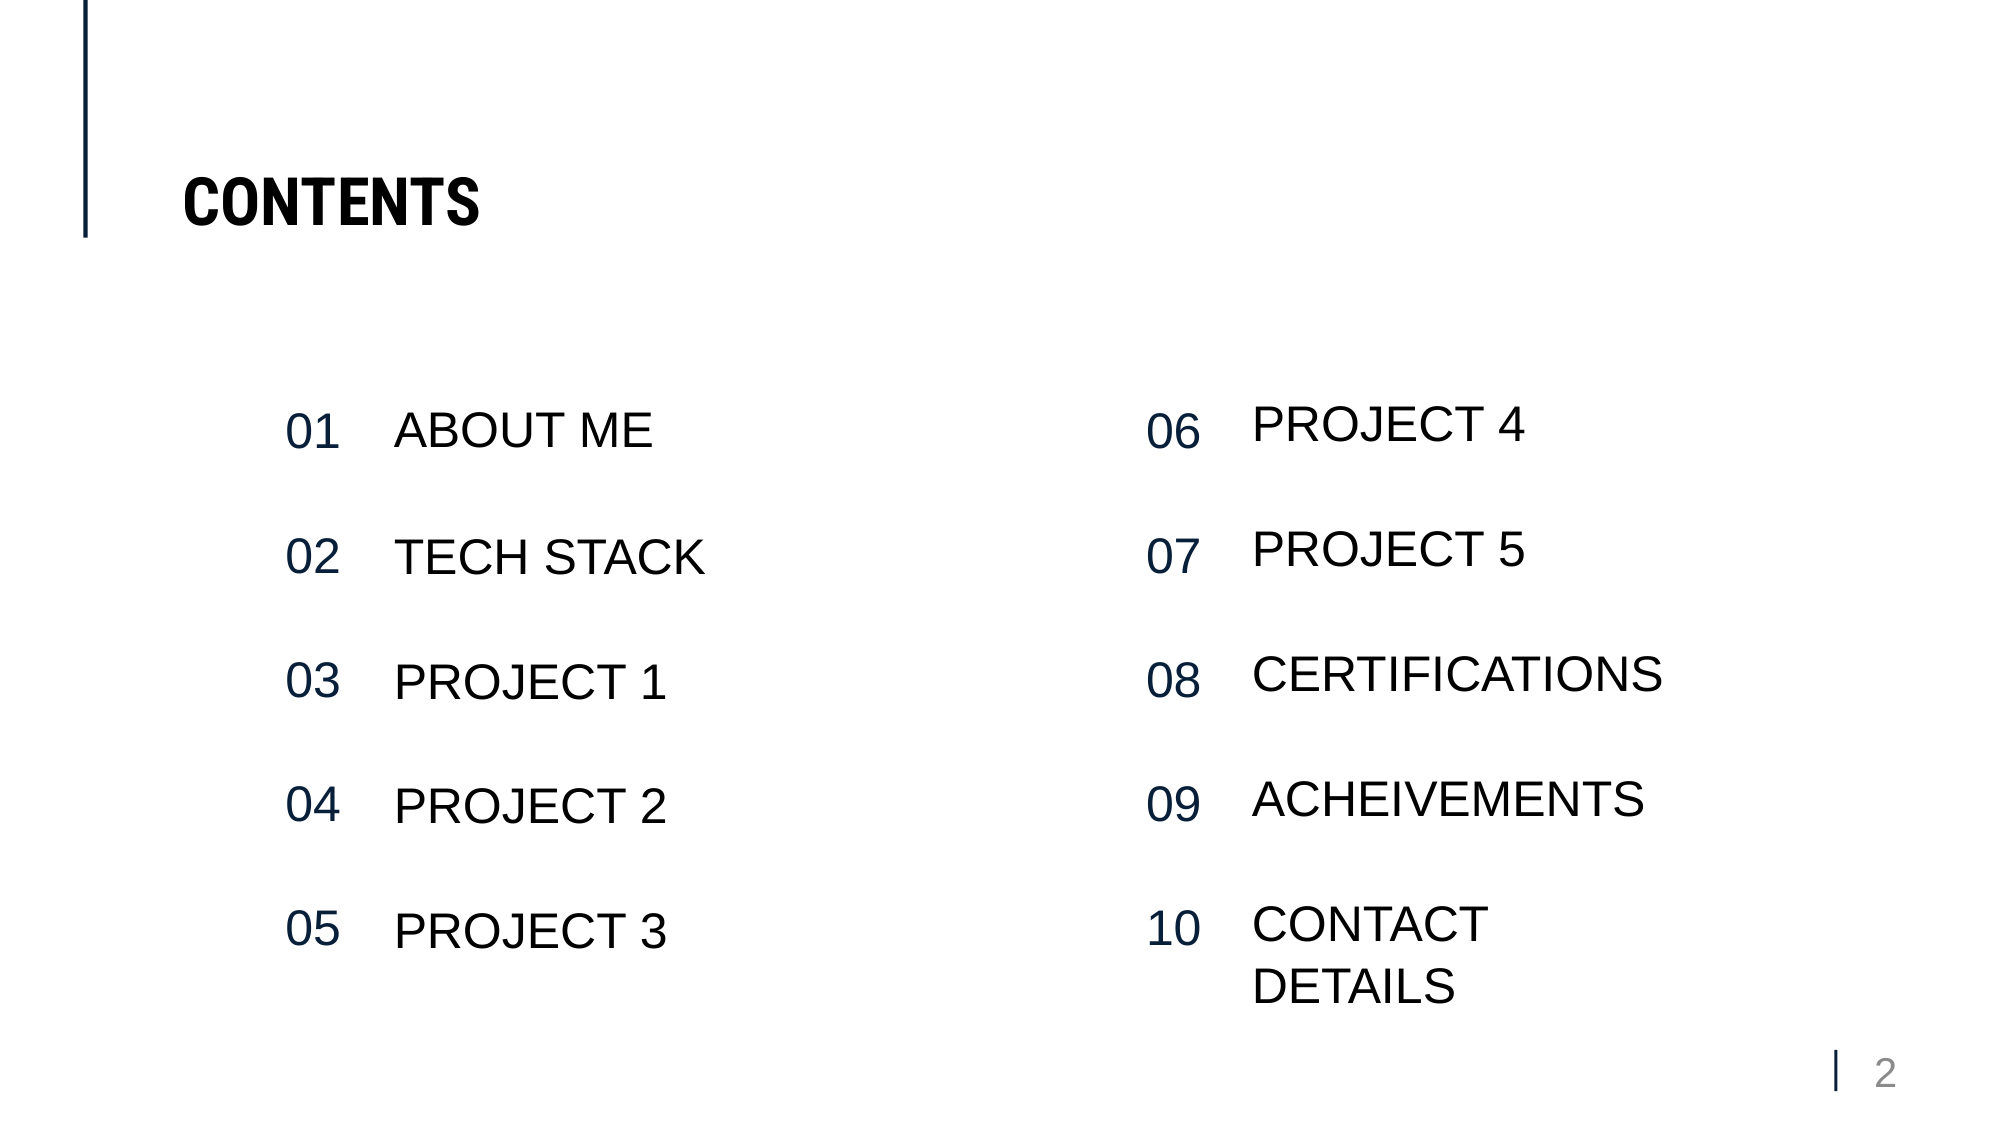

CONTENTS
PROJECT 4

PROJECT 5

CERTIFICATIONS

ACHEIVEMENTS

CONTACT DETAILS

ABOUT ME

TECH STACK

PROJECT 1

PROJECT 2

PROJECT 3

01

02

03

04

05

06

07

08

09

10

2